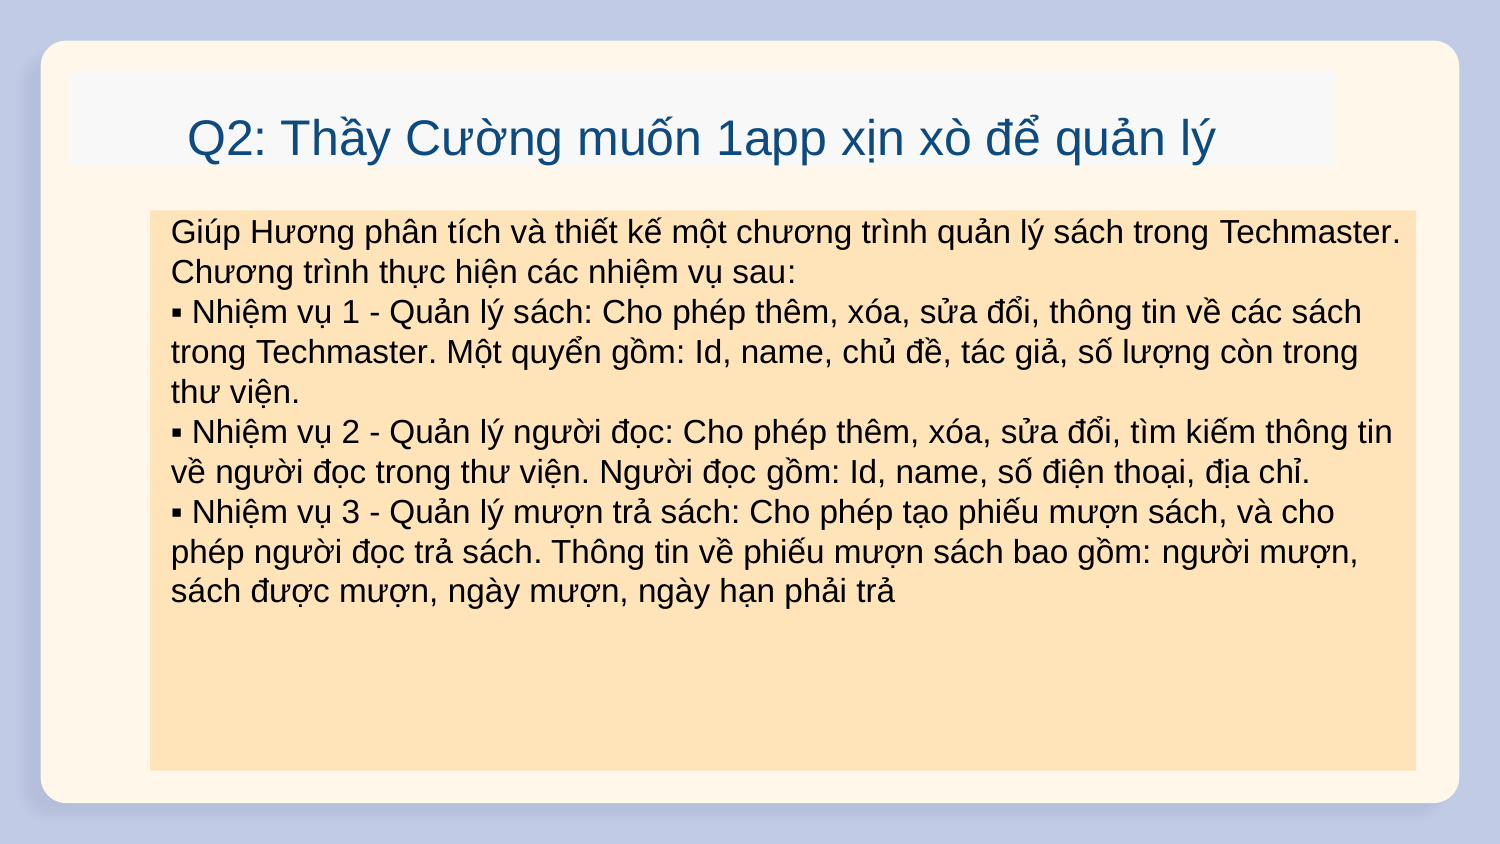

# Q2: Thầy Cường muốn 1app xịn xò để quản lý
Giúp Hương phân tích và thiết kế một chương trình quản lý sách trong Techmaster. Chương trình thực hiện các nhiệm vụ sau:
▪ Nhiệm vụ 1 - Quản lý sách: Cho phép thêm, xóa, sửa đổi, thông tin về các sách trong Techmaster. Một quyển gồm: Id, name, chủ đề, tác giả, số lượng còn trong thư viện.
▪ Nhiệm vụ 2 - Quản lý người đọc: Cho phép thêm, xóa, sửa đổi, tìm kiếm thông tin về người đọc trong thư viện. Người đọc gồm: Id, name, số điện thoại, địa chỉ.
▪ Nhiệm vụ 3 - Quản lý mượn trả sách: Cho phép tạo phiếu mượn sách, và cho phép người đọc trả sách. Thông tin về phiếu mượn sách bao gồm: người mượn, sách được mượn, ngày mượn, ngày hạn phải trả